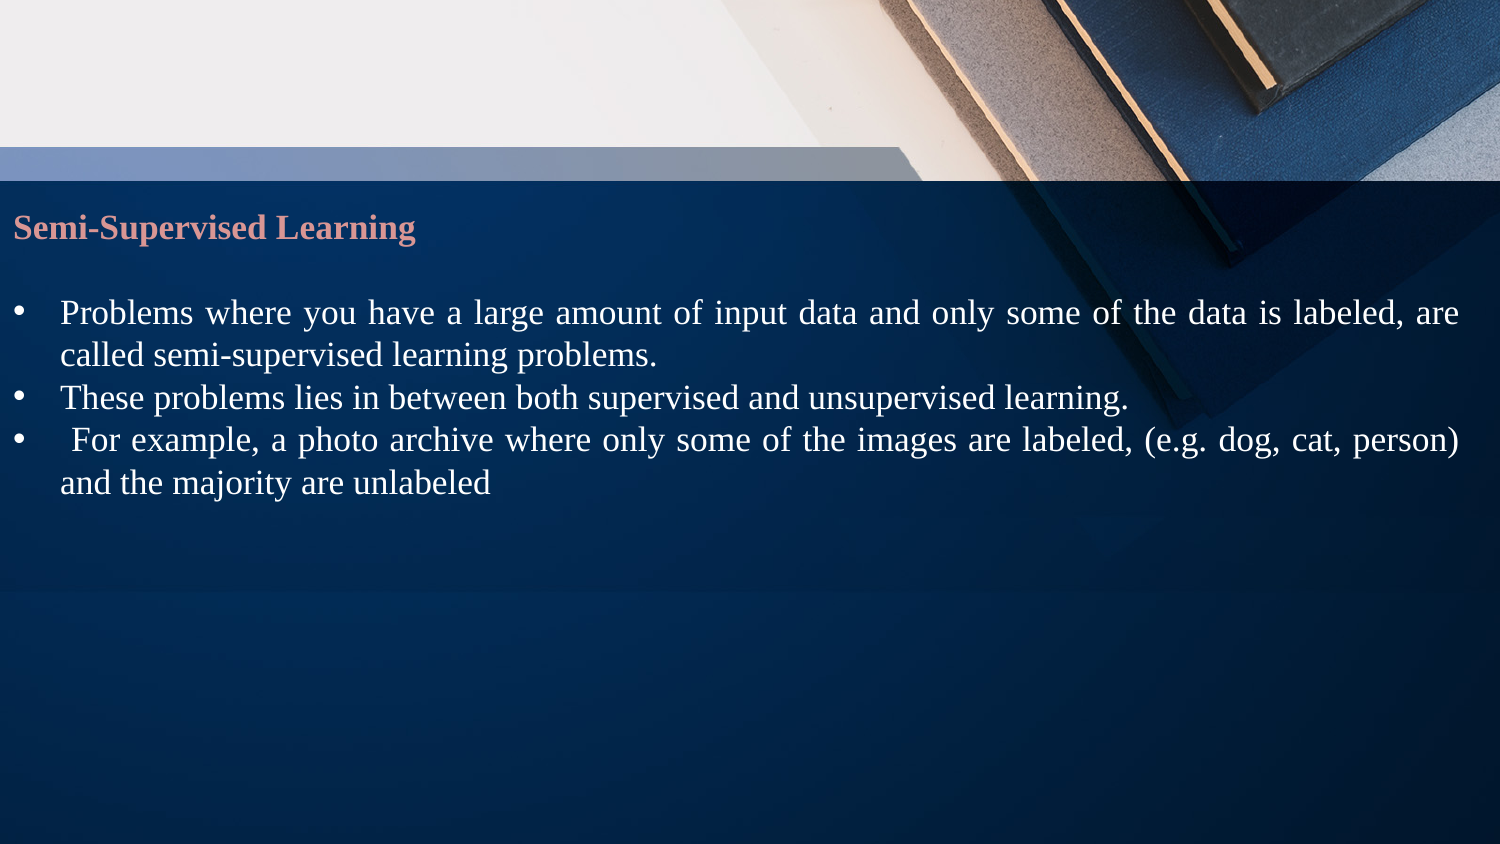

Semi-Supervised Learning

Problems where you have a large amount of input data and only some of the data is labeled, are called semi-supervised learning problems.
These problems lies in between both supervised and unsupervised learning.
 For example, a photo archive where only some of the images are labeled, (e.g. dog, cat, person) and the majority are unlabeled